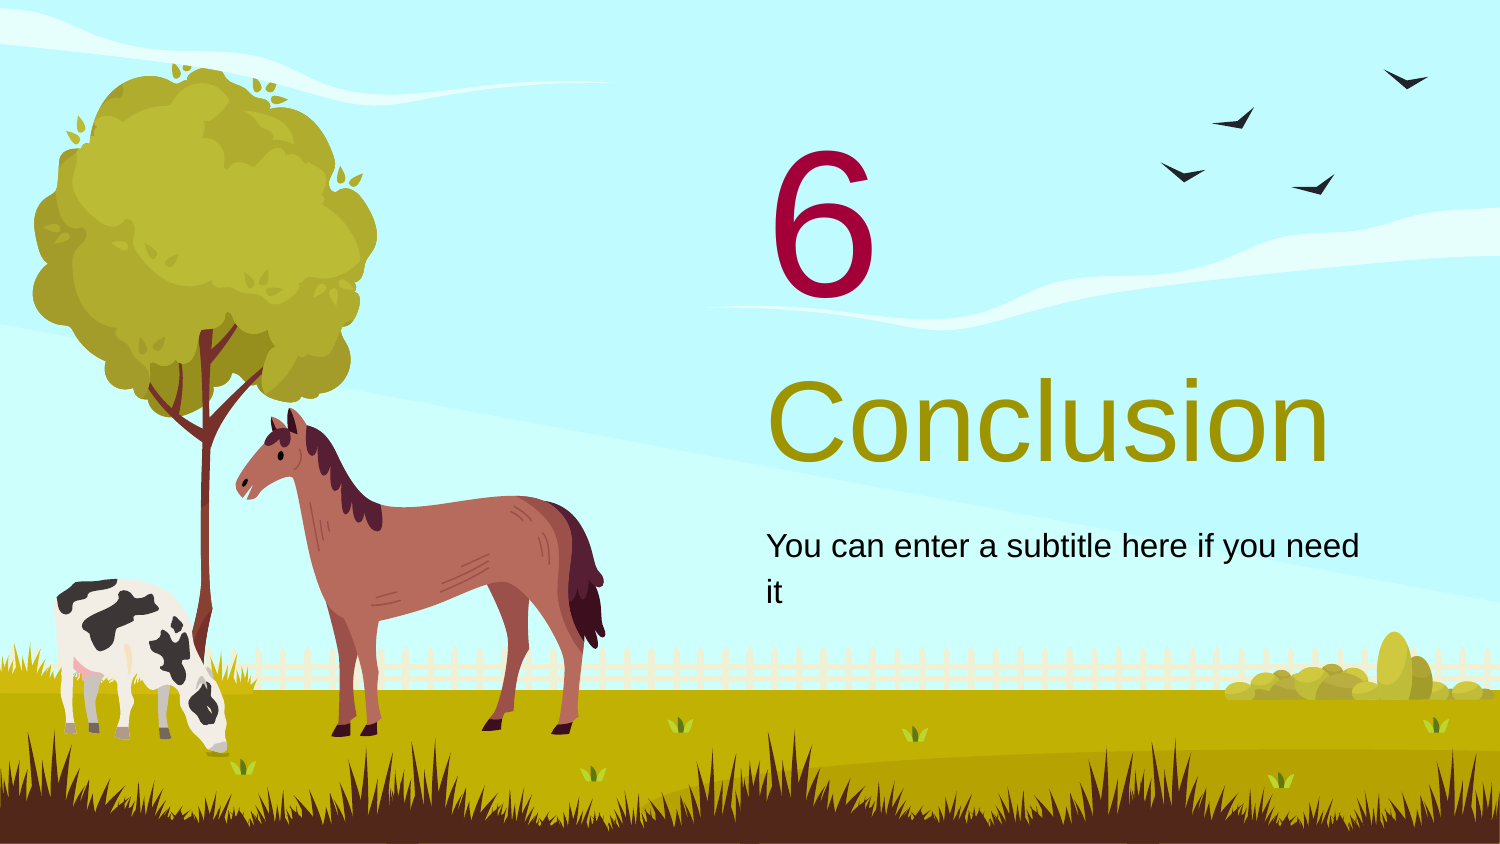

6

# Conclusion

You can enter a subtitle here if you need it